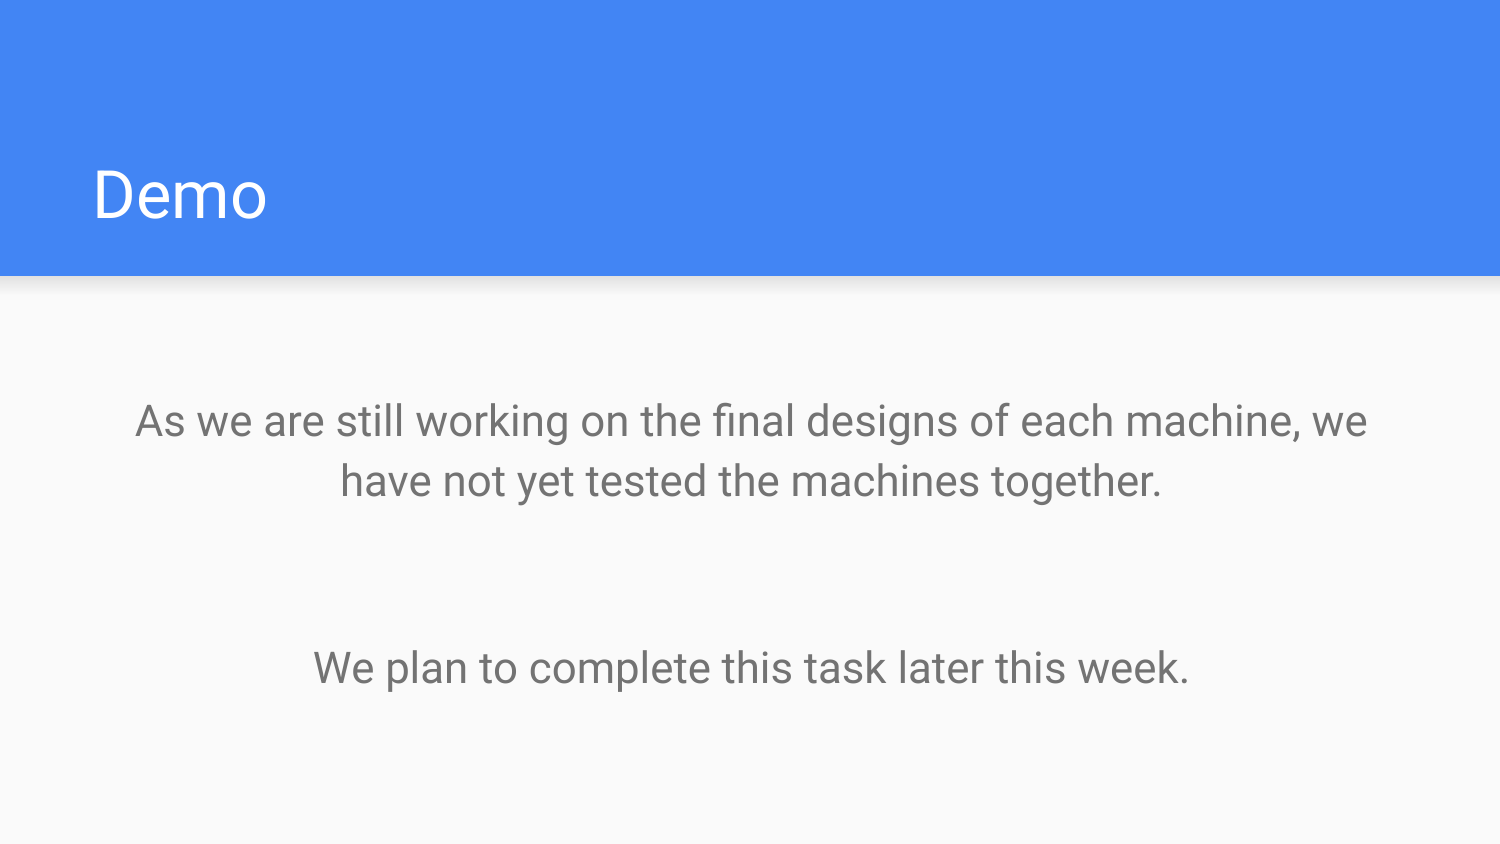

# Demo
As we are still working on the final designs of each machine, we have not yet tested the machines together.

We plan to complete this task later this week.